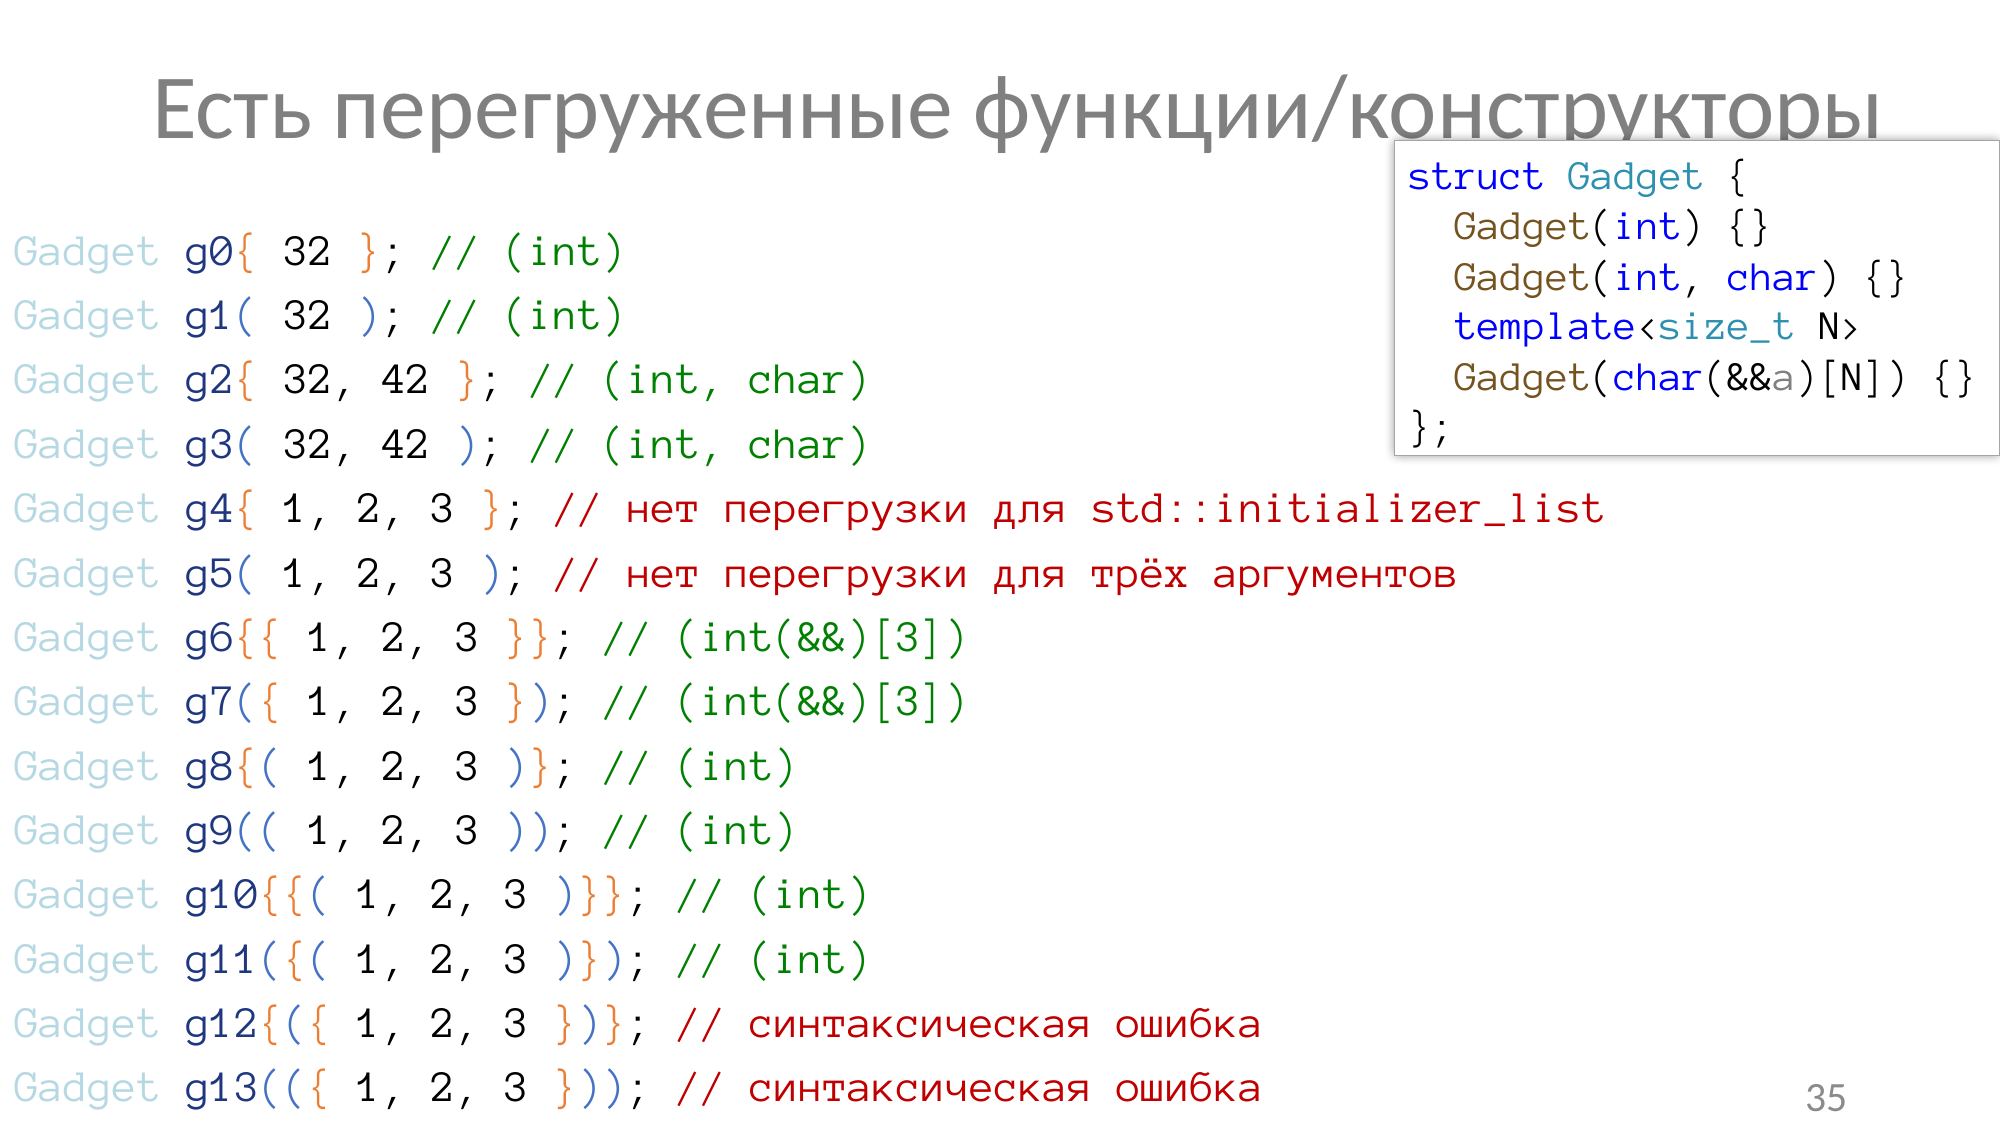

# Есть перегруженные функции/конструкторы
struct Gadget {
  Gadget(int) {}
  Gadget(int, char) {}
  template<size_t N>
  Gadget(char(&&a)[N]) {}
};
Gadget g0{ 32 }; // (int)
Gadget g1( 32 ); // (int)
Gadget g2{ 32, 42 }; // (int, char)
Gadget g3( 32, 42 ); // (int, char)
Gadget g4{ 1, 2, 3 }; // нет перегрузки для std::initializer_list
Gadget g5( 1, 2, 3 ); // нет перегрузки для трёх аргументов
Gadget g6{{ 1, 2, 3 }}; // (int(&&)[3])
Gadget g7({ 1, 2, 3 }); // (int(&&)[3])
Gadget g8{( 1, 2, 3 )}; // (int)
Gadget g9(( 1, 2, 3 )); // (int)
Gadget g10{{( 1, 2, 3 )}}; // (int)
Gadget g11({( 1, 2, 3 )}); // (int)
Gadget g12{({ 1, 2, 3 })}; // синтаксическая ошибка
Gadget g13(({ 1, 2, 3 })); // синтаксическая ошибка
35